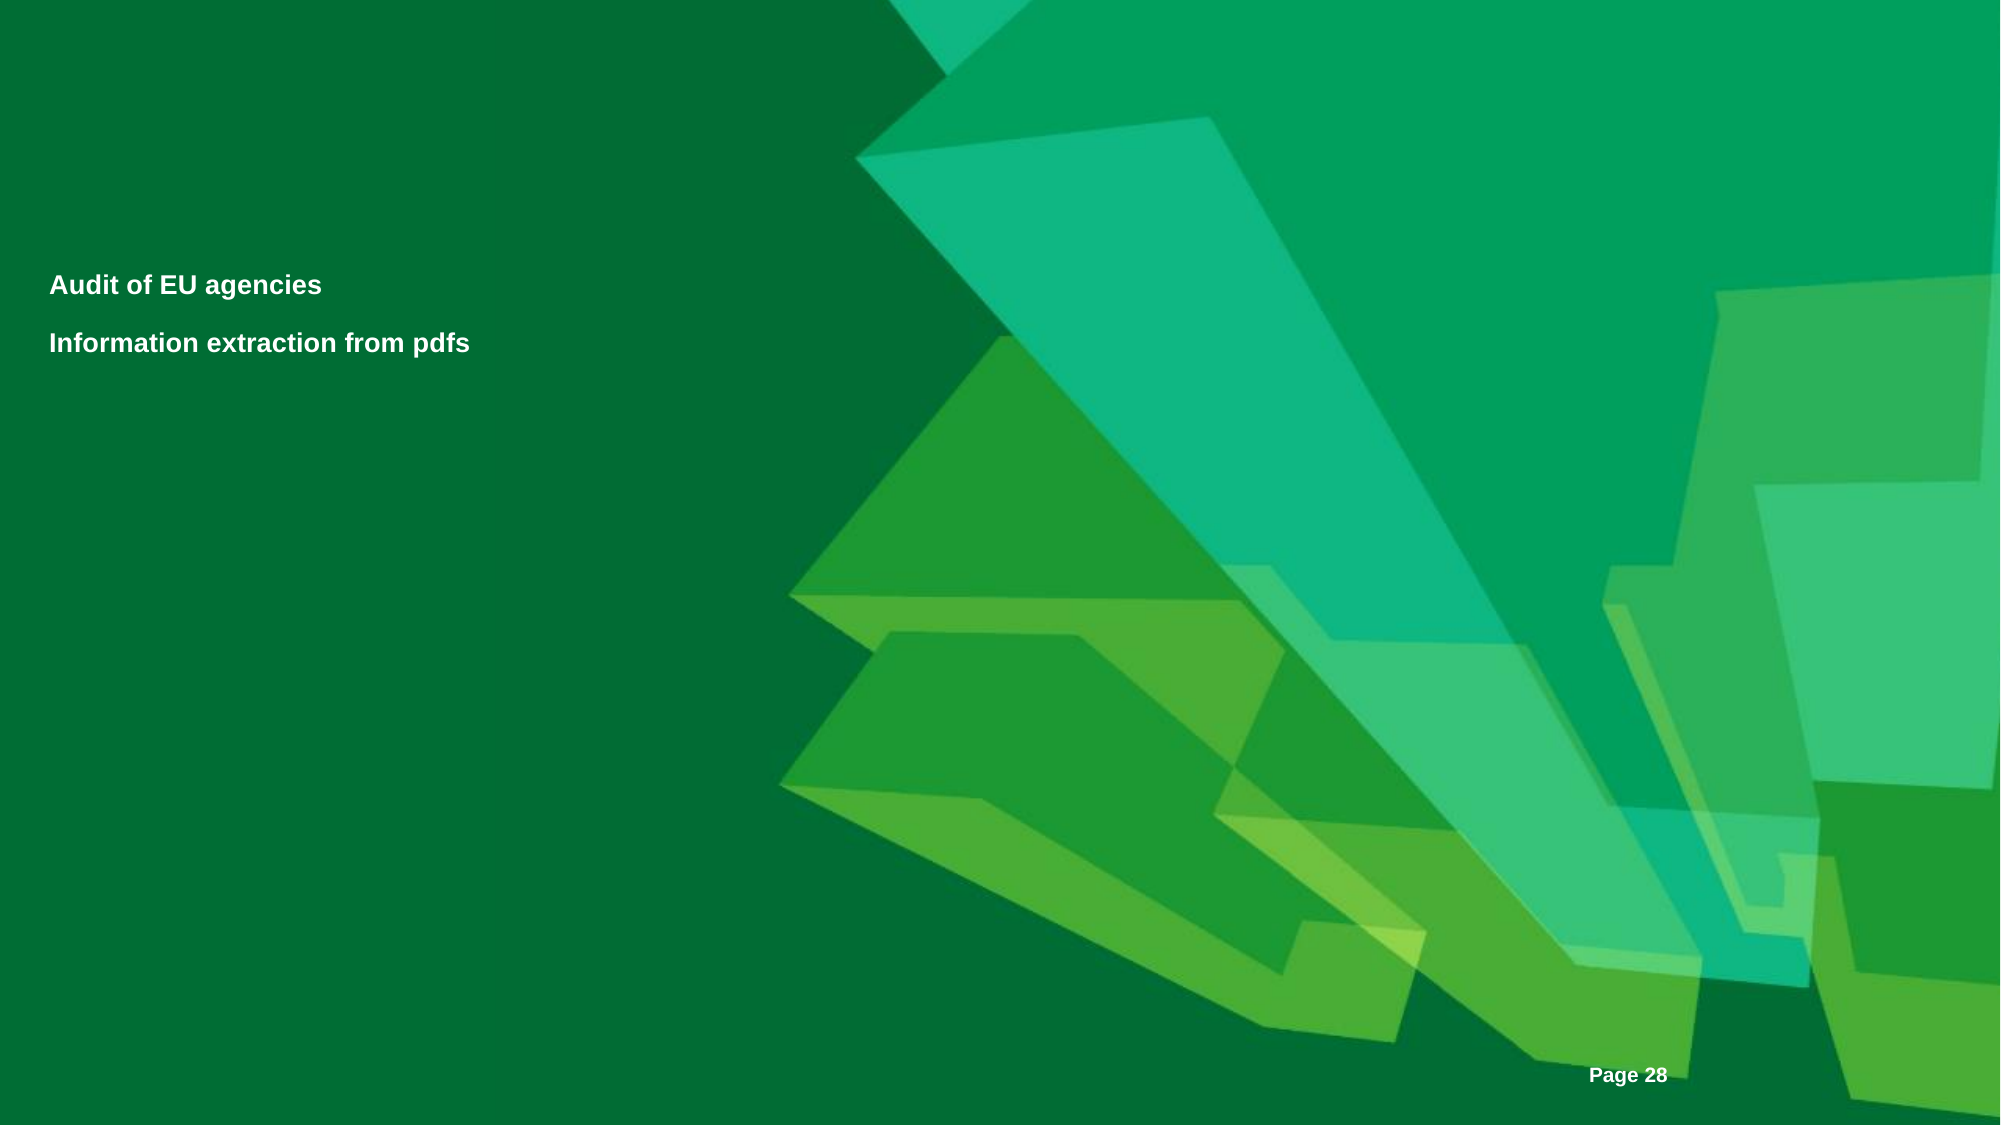

Audit of EU agencies
Information extraction from pdfs
Page 28